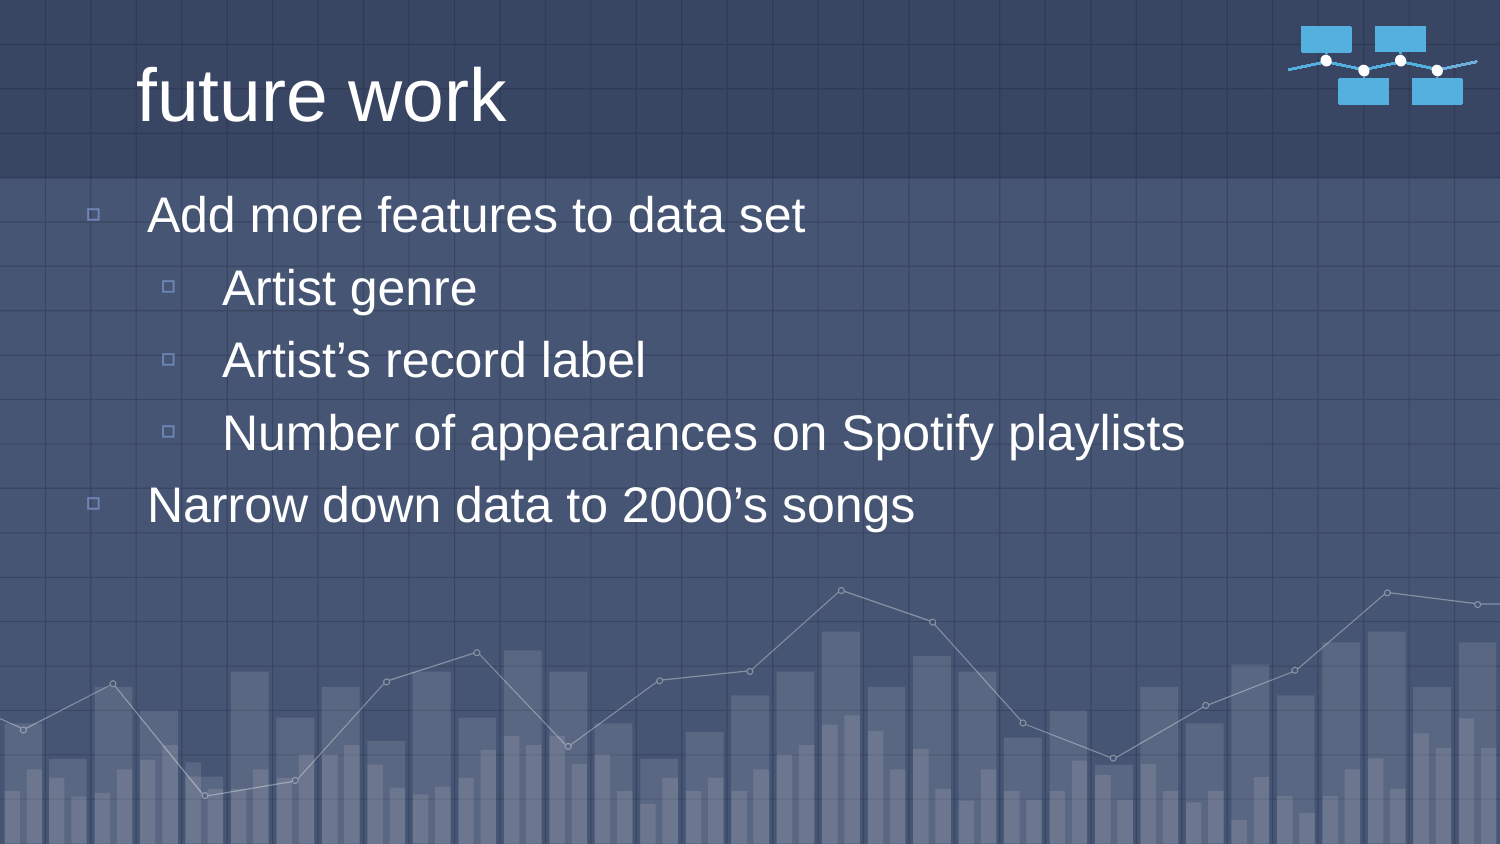

# future work

Add more features to data set
Artist genre
Artist’s record label
Number of appearances on Spotify playlists
Narrow down data to 2000’s songs